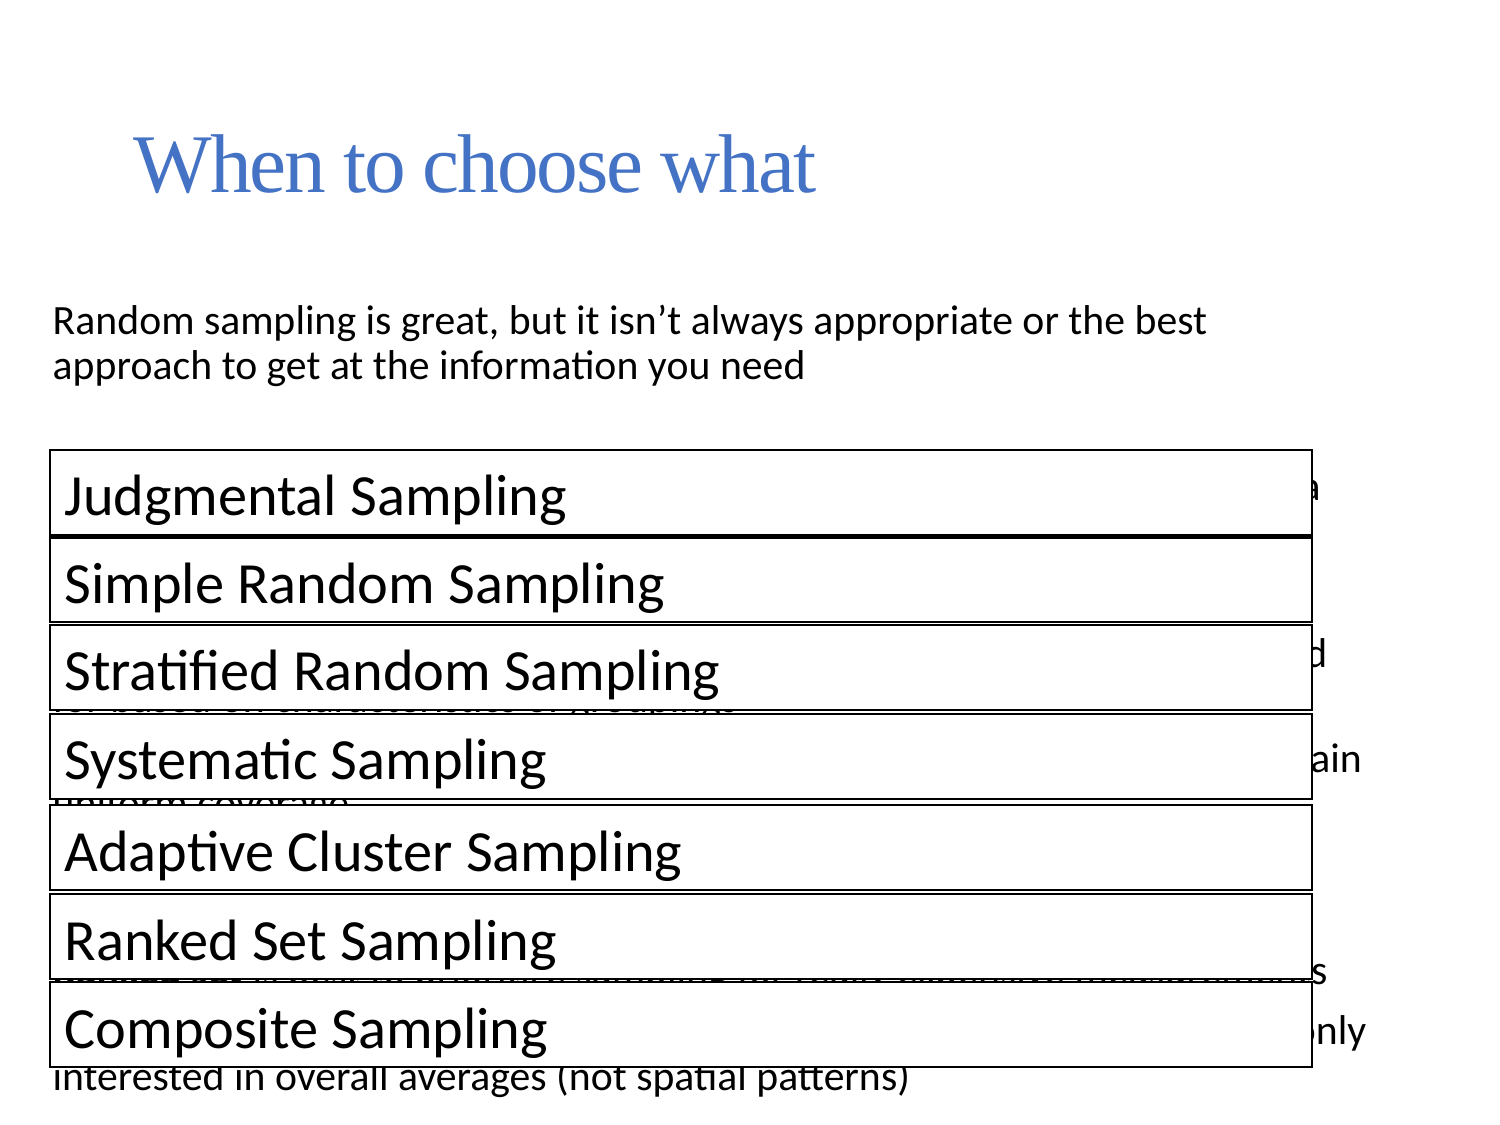

# When to choose what

Random sampling is great, but it isn’t always appropriate or the best approach to get at the information you need

Judgmental sampling is best when you have a very specific question with a targeted condition or all you want to do is describe a sample
Simple random is best when you have a homogeneous population
Stratified random is best when population heterogeneity can be accounted for based on characteristics of groupings
Systematic (grid) is best when you want to describe spatial patterns or obtain uniform coverage
Adaptive cluster is best to locate rare characteristics and to discern boundaries for those characteristics
Ranked set is best to prioritize sampling for really expensive measurements
Composite sampling is best when we have high spatial variability but are only interested in overall averages (not spatial patterns)

Judgmental Sampling
Simple Random Sampling
Stratified Random Sampling
Systematic Sampling
Adaptive Cluster Sampling
Ranked Set Sampling
Composite Sampling